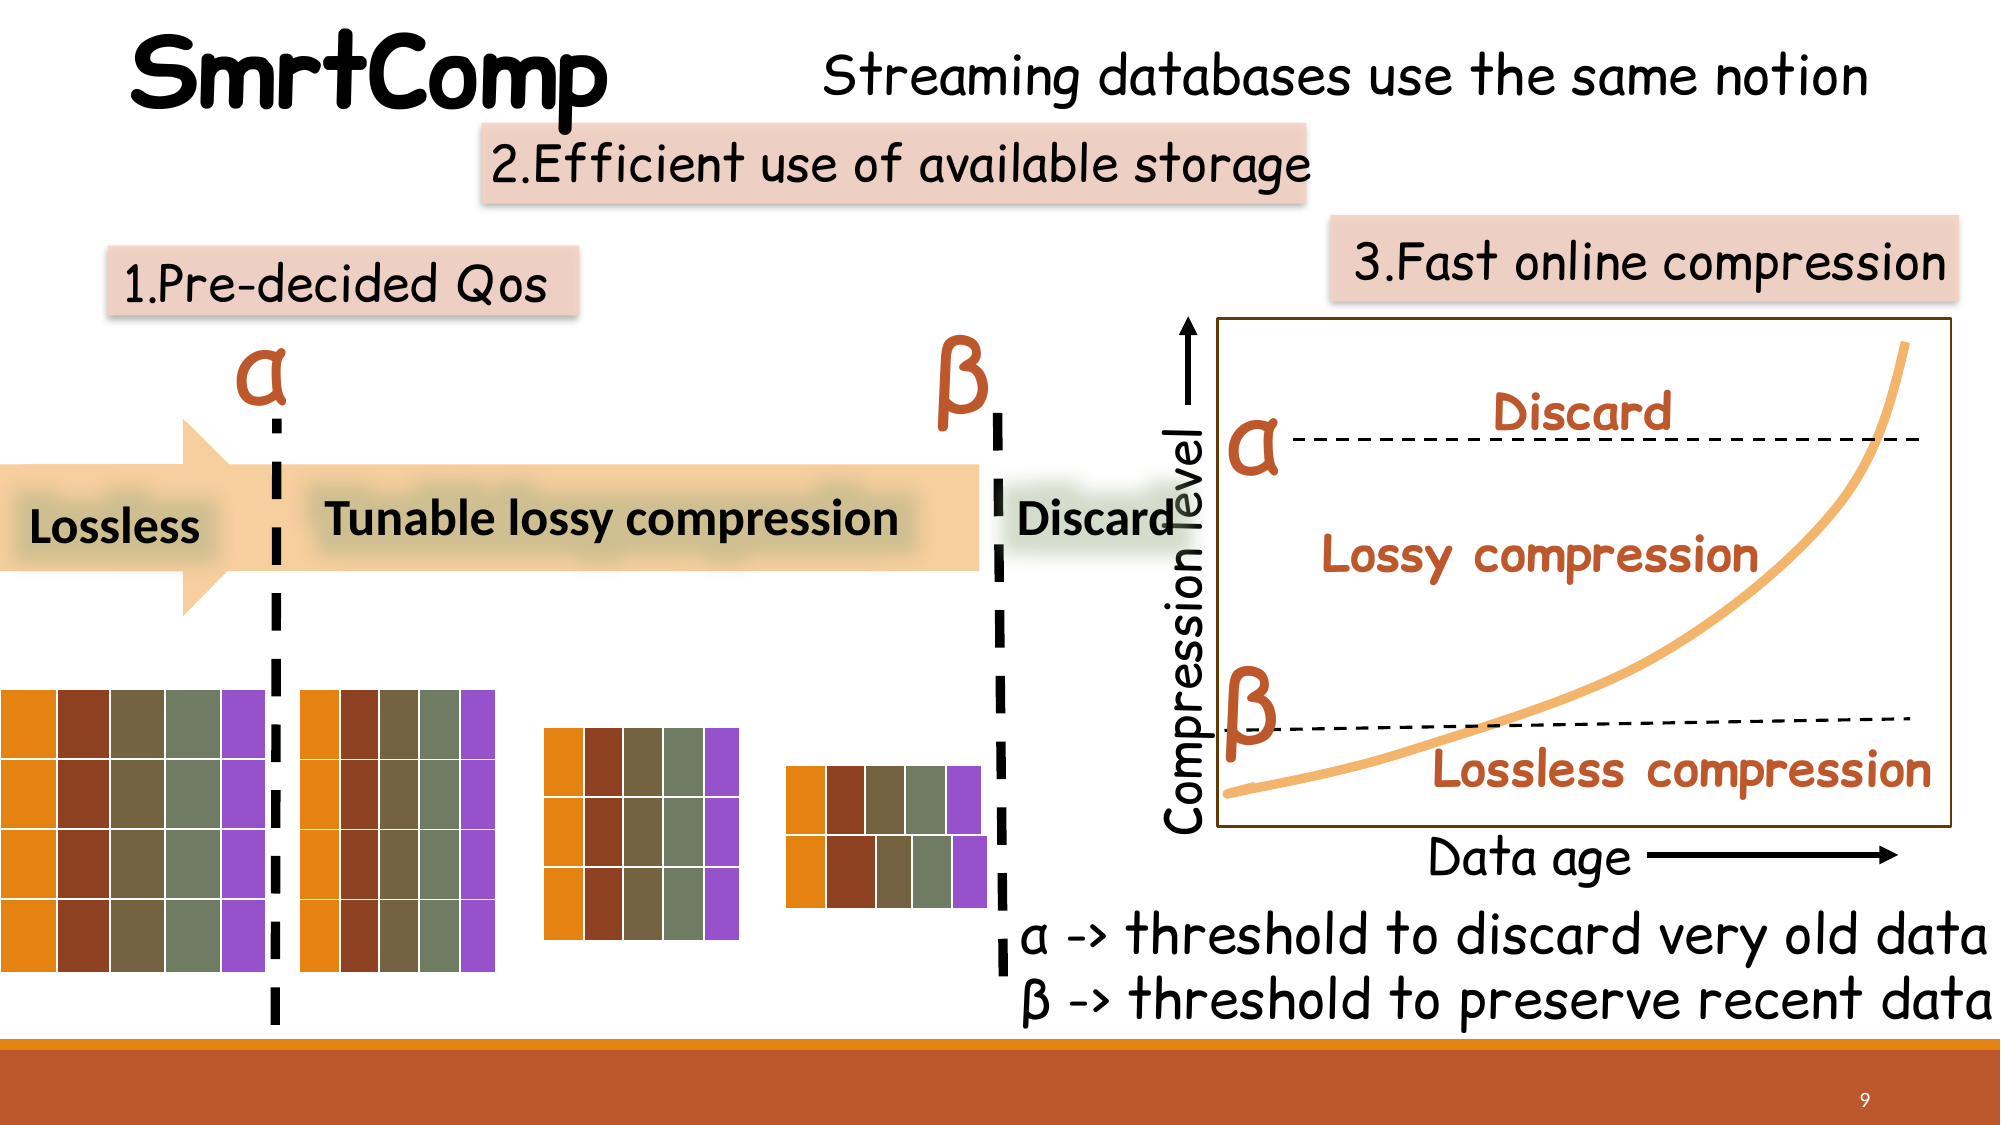

# SmrtComp
Streaming databases use the same notion

2.Efficient use of available storage

3.Fast online compression
1.Pre-decided Qos

α
β

α
Discard
Lossy compression
Compression level
β
Lossless compression
Data age
Lossless

Discard
Tunable lossy compression
|  |  |  |  |  |
| --- | --- | --- | --- | --- |
|  |  |  |  |  |
| --- | --- | --- | --- | --- |
|  |  |  |  |  |
| --- | --- | --- | --- | --- |
|  |  |  |  |  |
| --- | --- | --- | --- | --- |
|  |  |  |  |  |
| --- | --- | --- | --- | --- |
|  |  |  |  |  |
| --- | --- | --- | --- | --- |
|  |  |  |  |  |
| --- | --- | --- | --- | --- |
|  |  |  |  |  |
| --- | --- | --- | --- | --- |
|  |  |  |  |  |
| --- | --- | --- | --- | --- |
|  |  |  |  |  |
| --- | --- | --- | --- | --- |
|  |  |  |  |  |
| --- | --- | --- | --- | --- |
α -> threshold to discard very old data
β -> threshold to preserve recent data
|  |  |  |  |  |
| --- | --- | --- | --- | --- |
|  |  |  |  |  |
| --- | --- | --- | --- | --- |
9